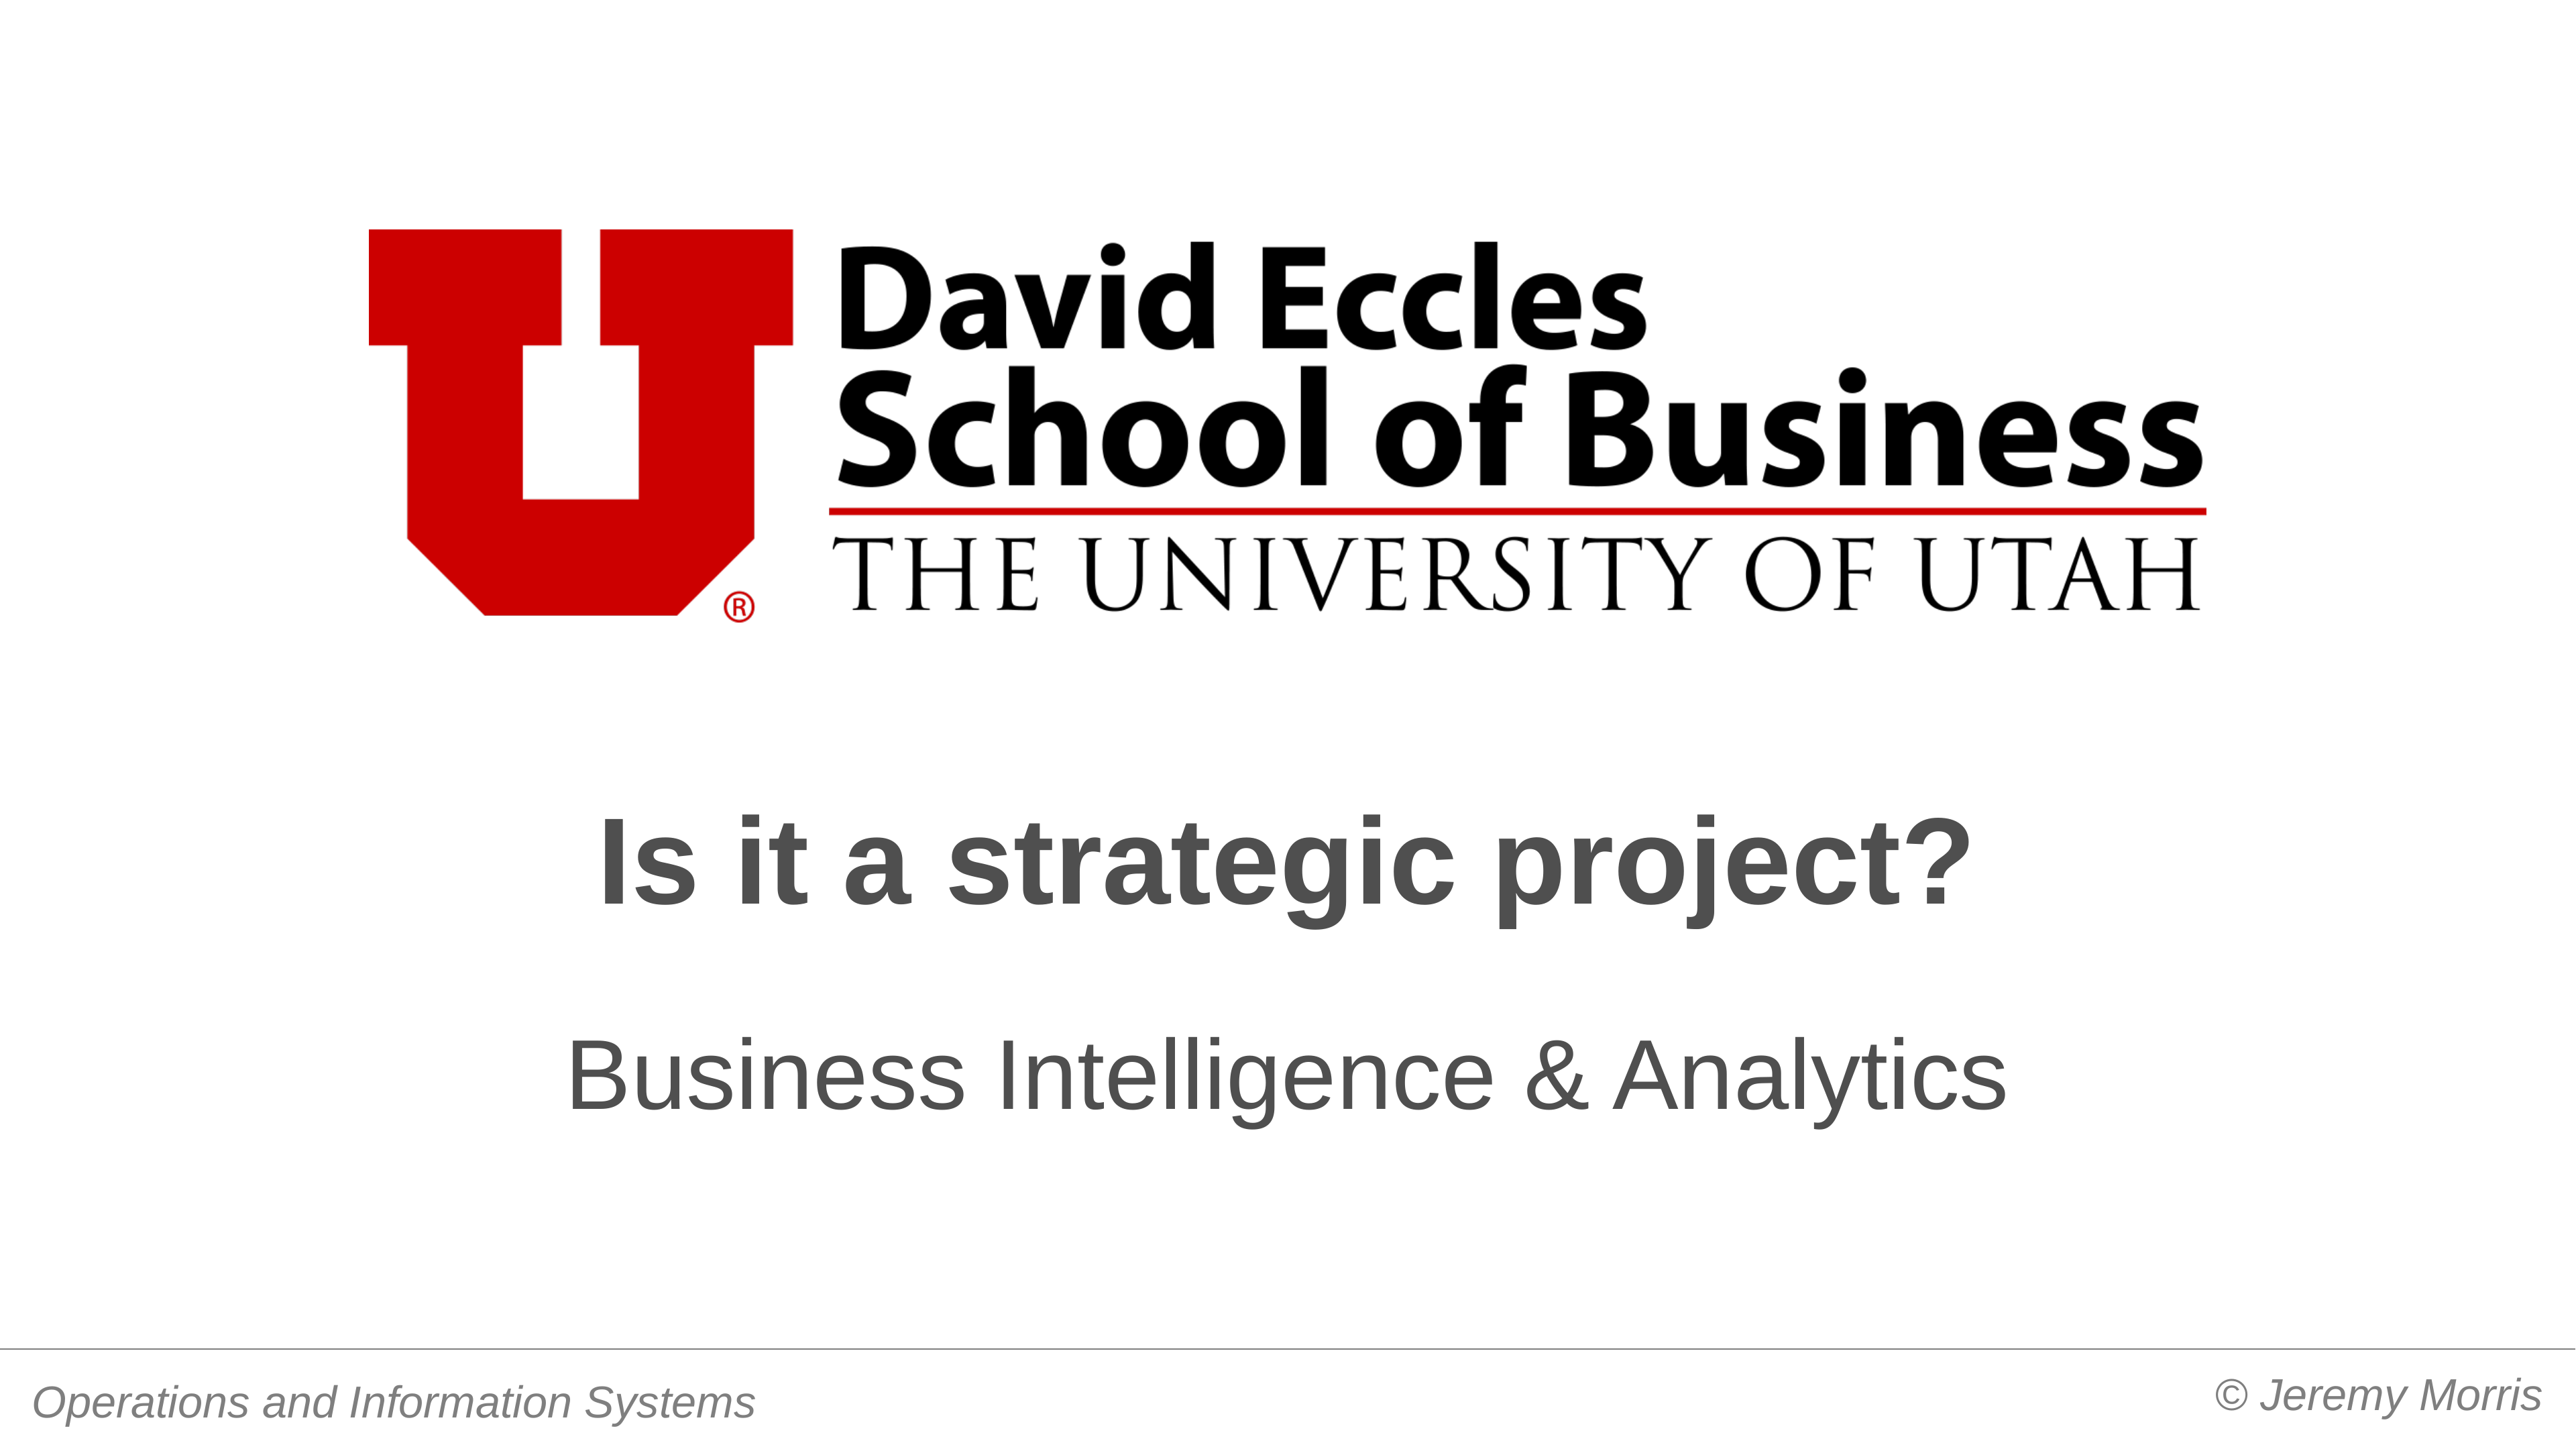

Is it a strategic project?
Business Intelligence & Analytics